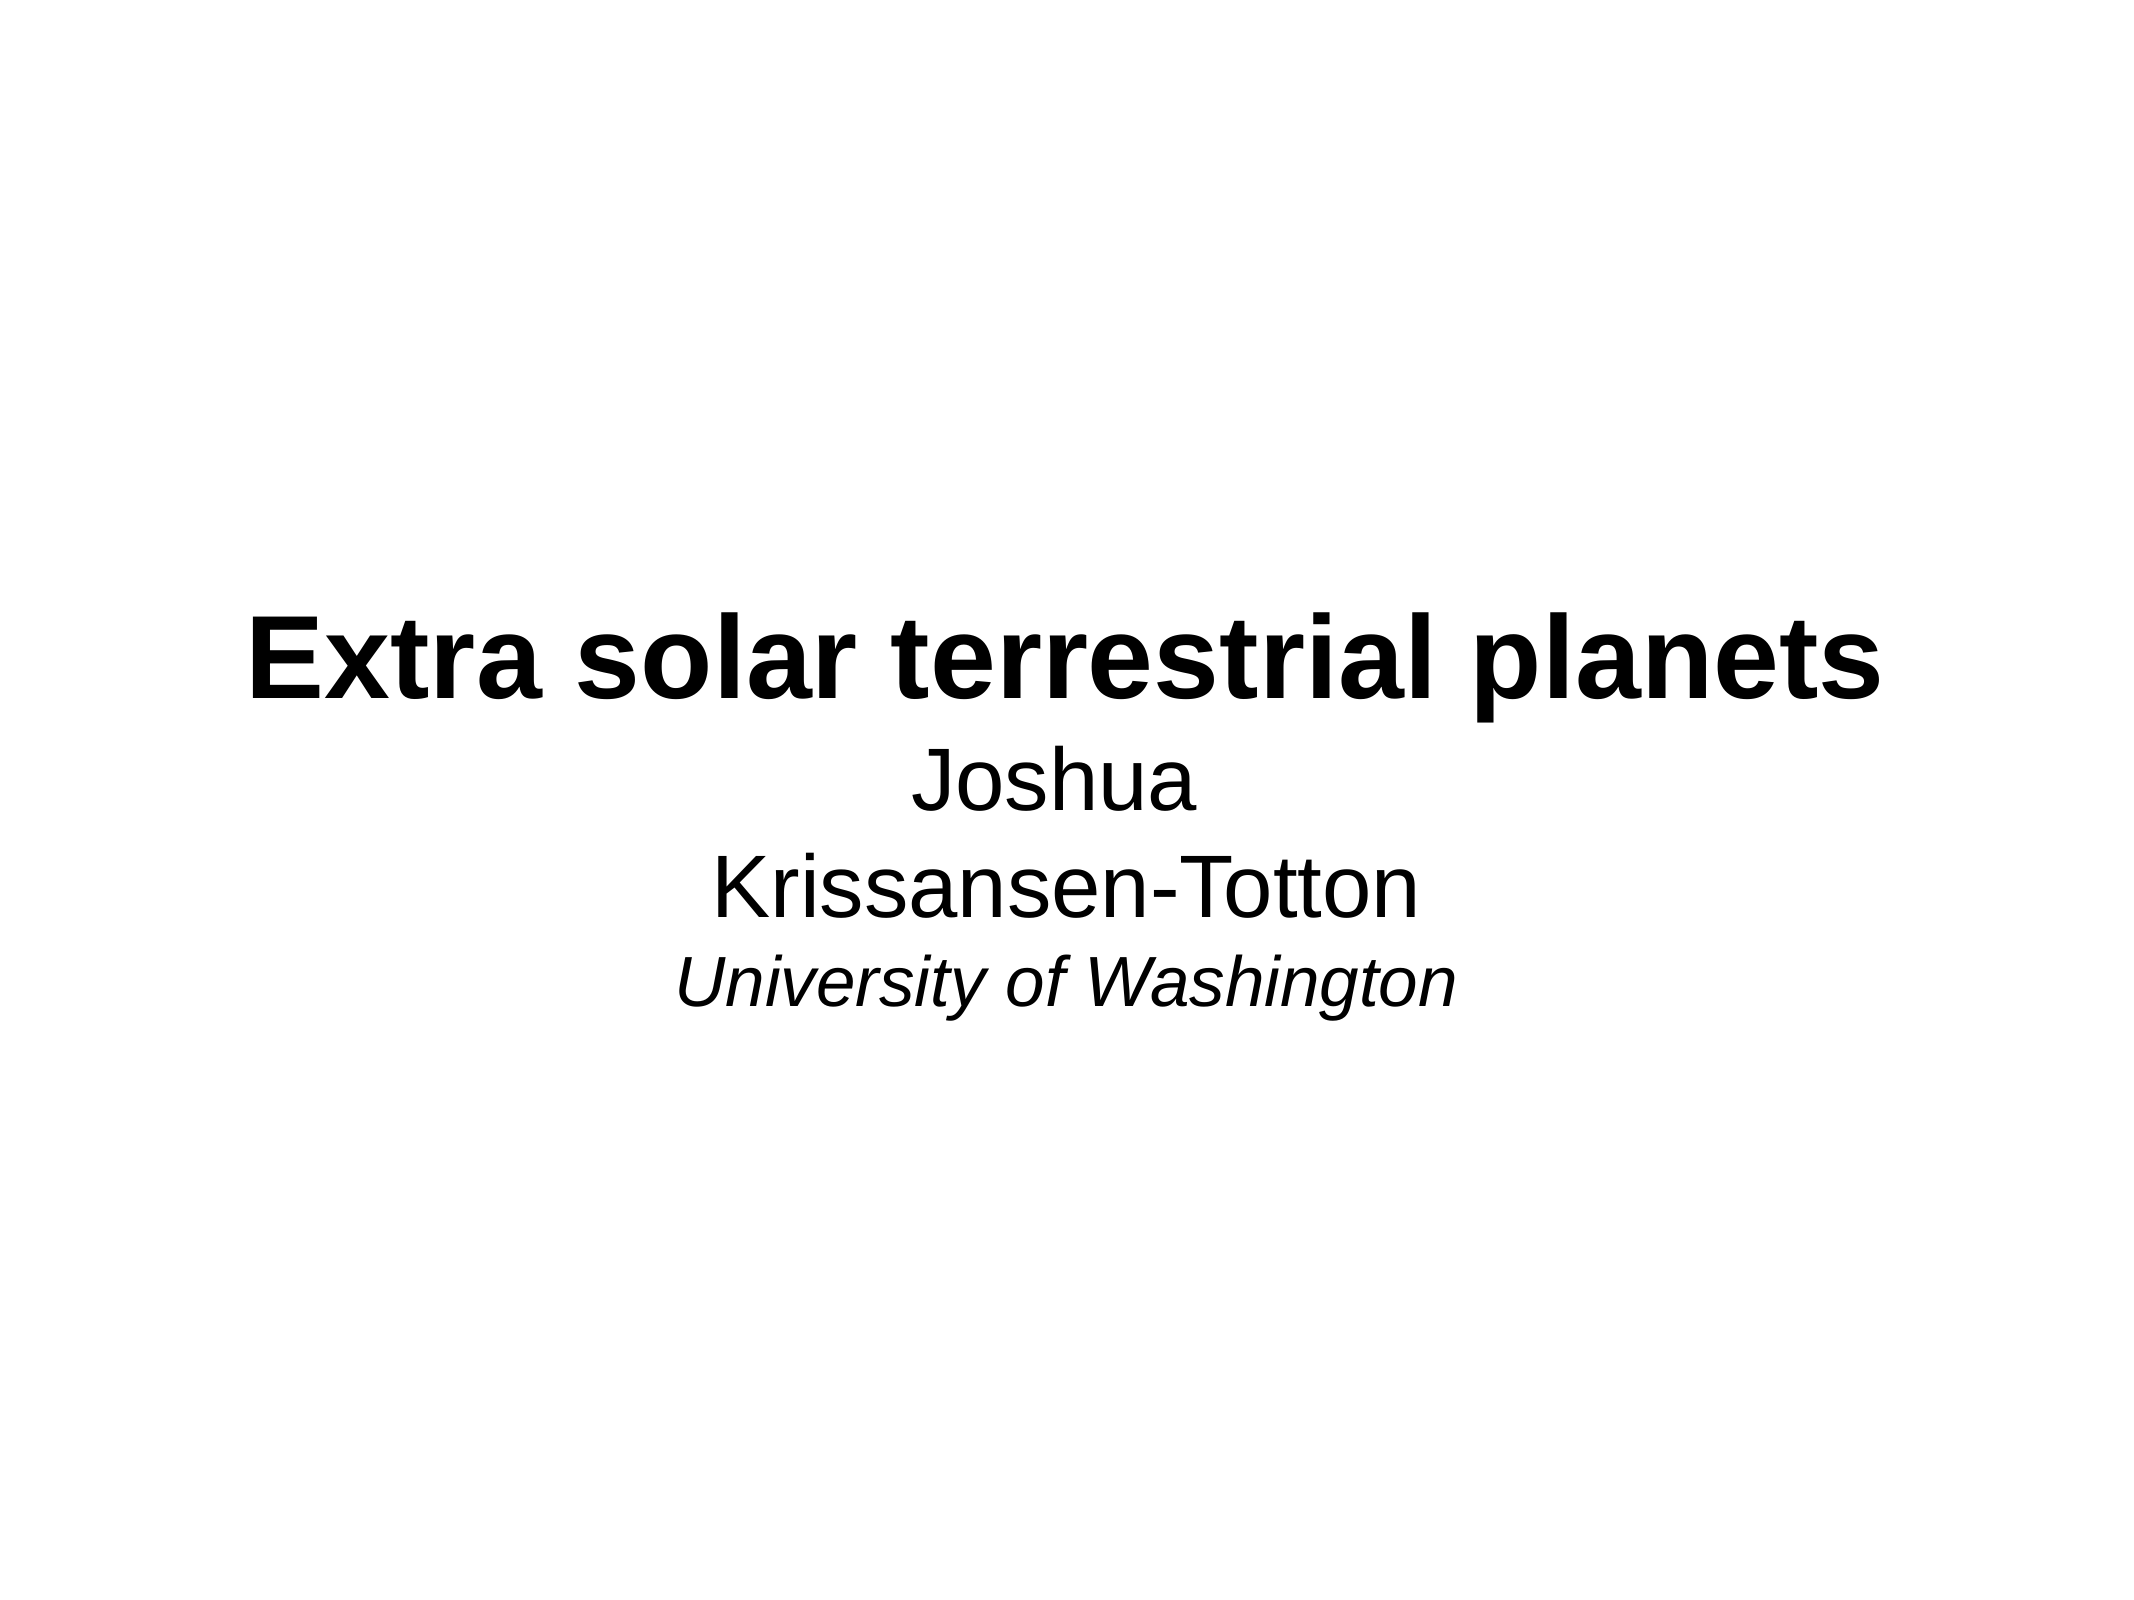

# Extra solar terrestrial planets Joshua Krissansen-Totton University of Washington